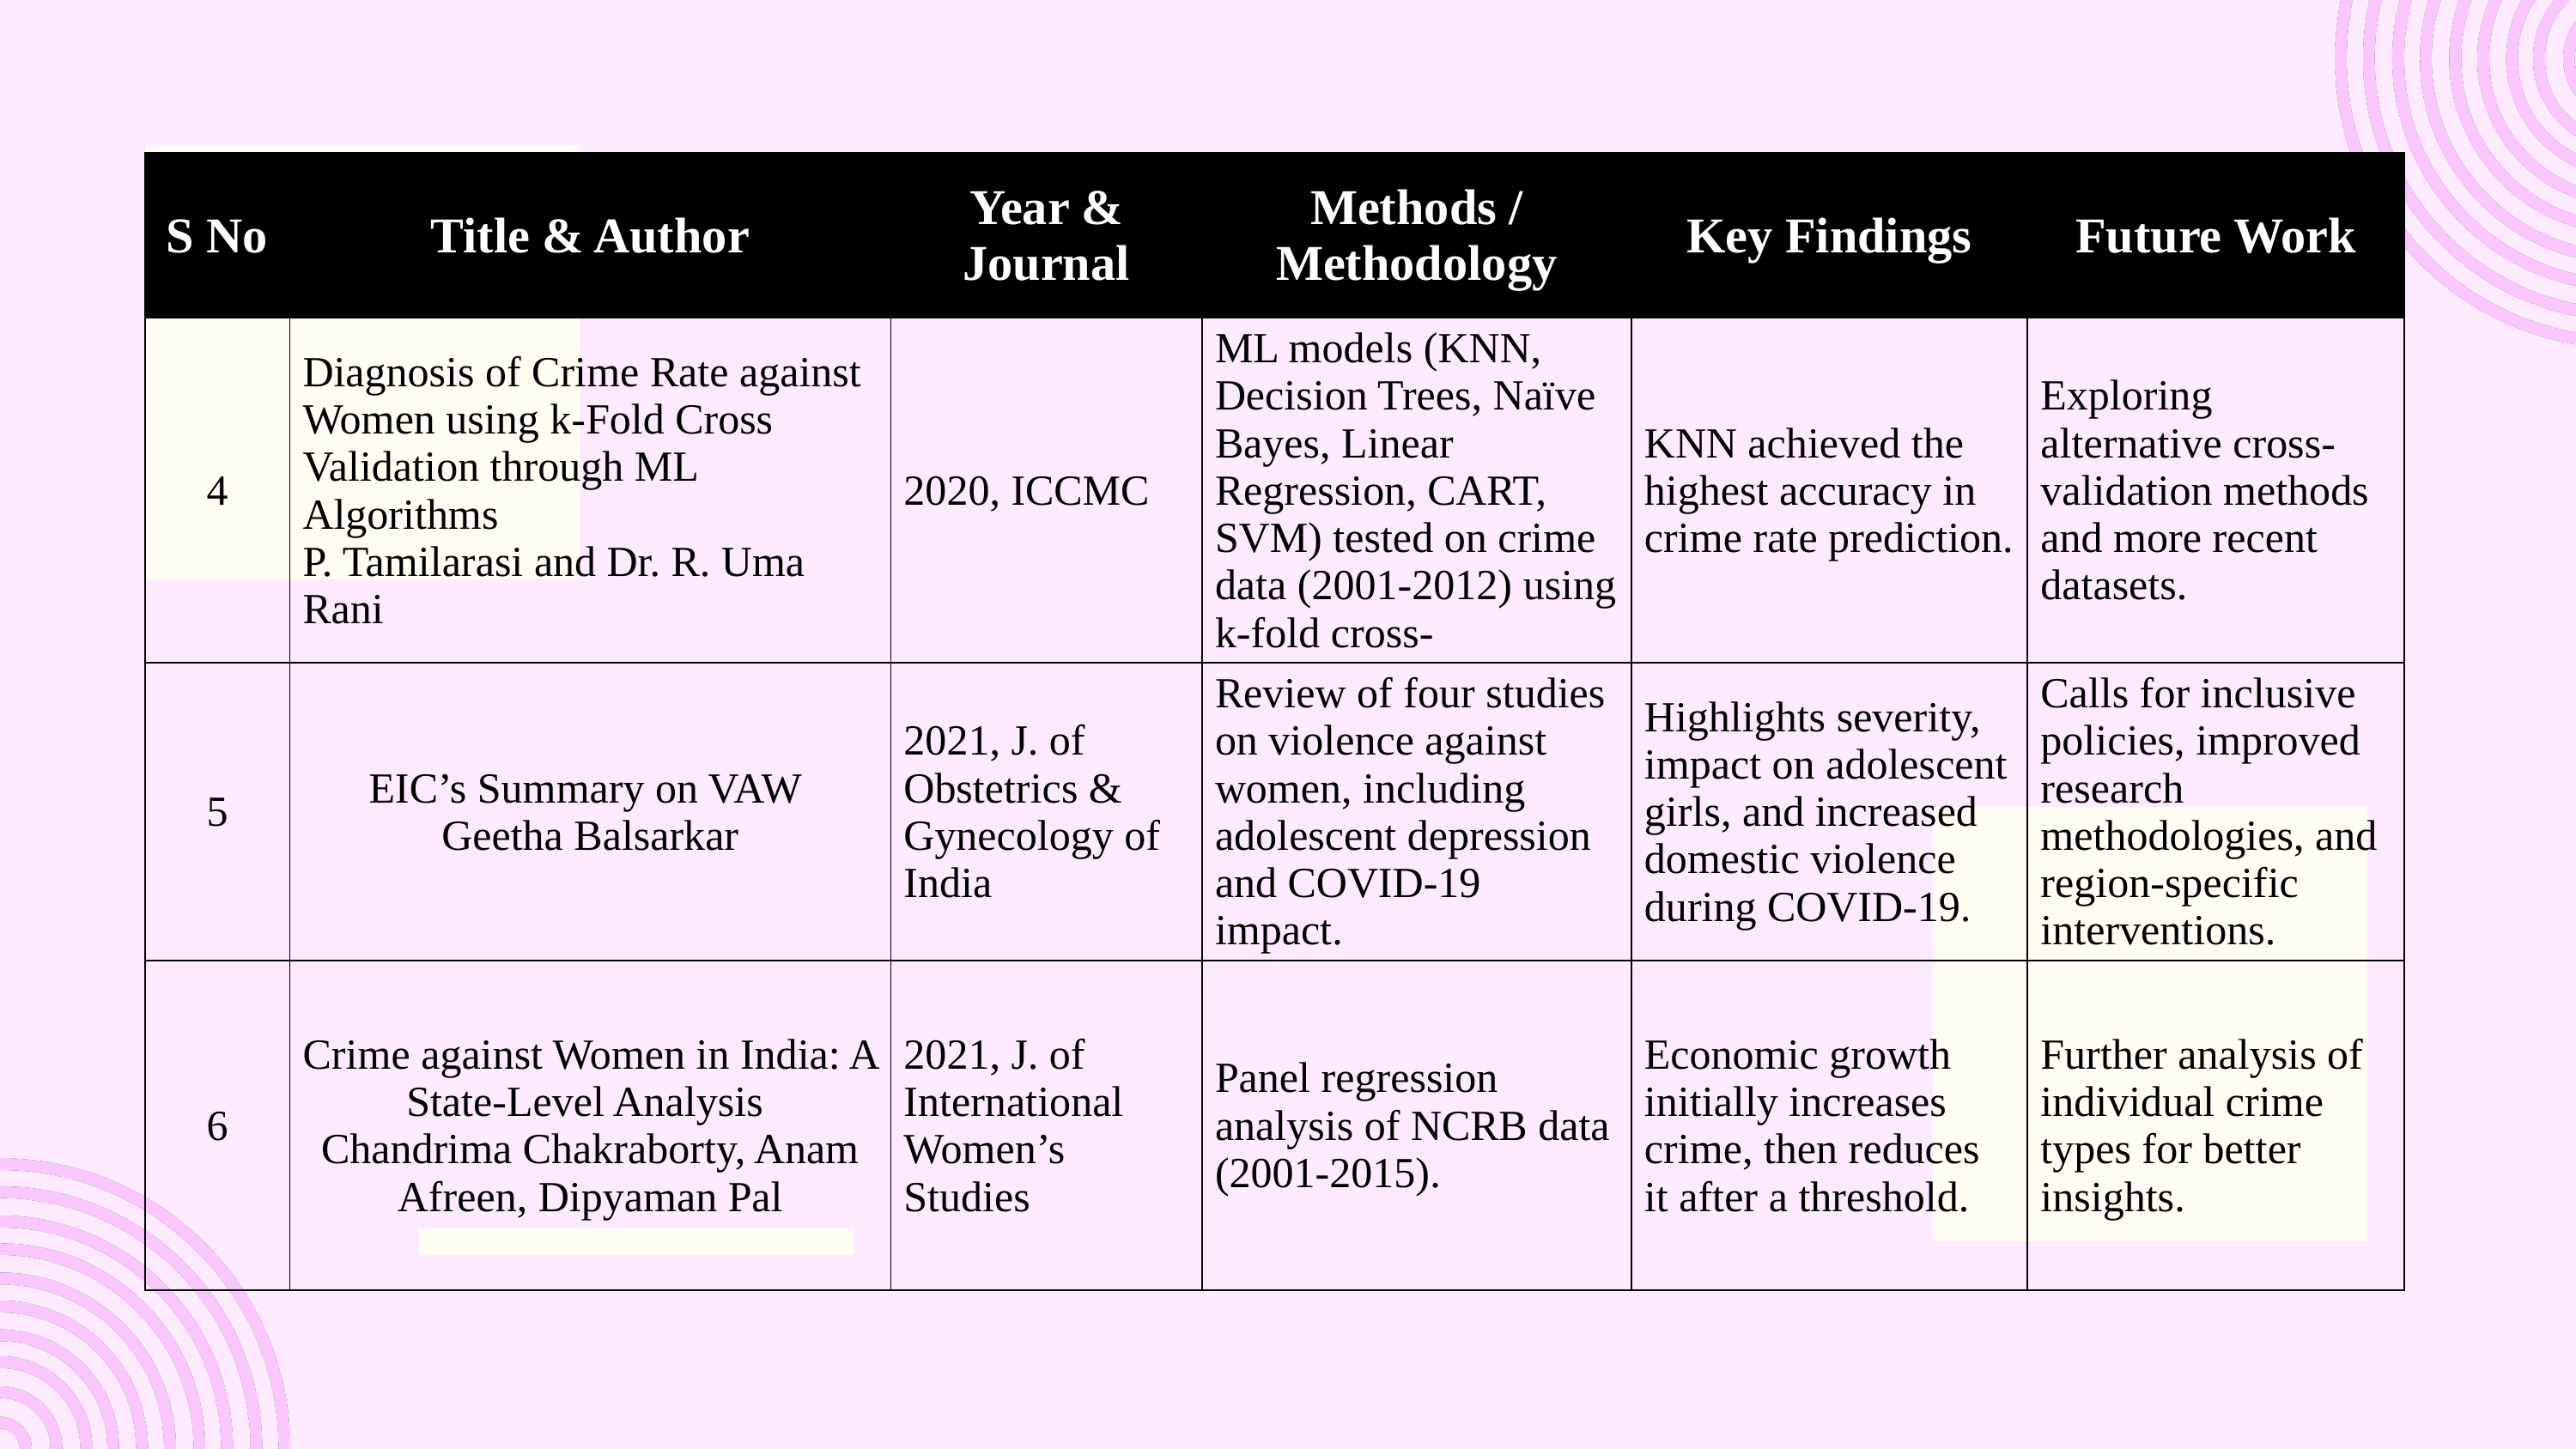

| S No | Title & Author | Year & Journal | Methods / Methodology | Key Findings | Future Work |
| --- | --- | --- | --- | --- | --- |
| 4 | Diagnosis of Crime Rate against Women using k-Fold Cross Validation through ML Algorithms P. Tamilarasi and Dr. R. Uma Rani | 2020, ICCMC | ML models (KNN, Decision Trees, Naïve Bayes, Linear Regression, CART, SVM) tested on crime data (2001-2012) using k-fold cross- | KNN achieved the highest accuracy in crime rate prediction. | Exploring alternative cross-validation methods and more recent datasets. |
| 5 | EIC’s Summary on VAW Geetha Balsarkar | 2021, J. of Obstetrics & Gynecology of India | Review of four studies on violence against women, including adolescent depression and COVID-19 impact. | Highlights severity, impact on adolescent girls, and increased domestic violence during COVID-19. | Calls for inclusive policies, improved research methodologies, and region-specific interventions. |
| 6 | Crime against Women in India: A State-Level Analysis Chandrima Chakraborty, Anam Afreen, Dipyaman Pal | 2021, J. of International Women’s Studies | Panel regression analysis of NCRB data (2001-2015). | Economic growth initially increases crime, then reduces it after a threshold. | Further analysis of individual crime types for better insights. |